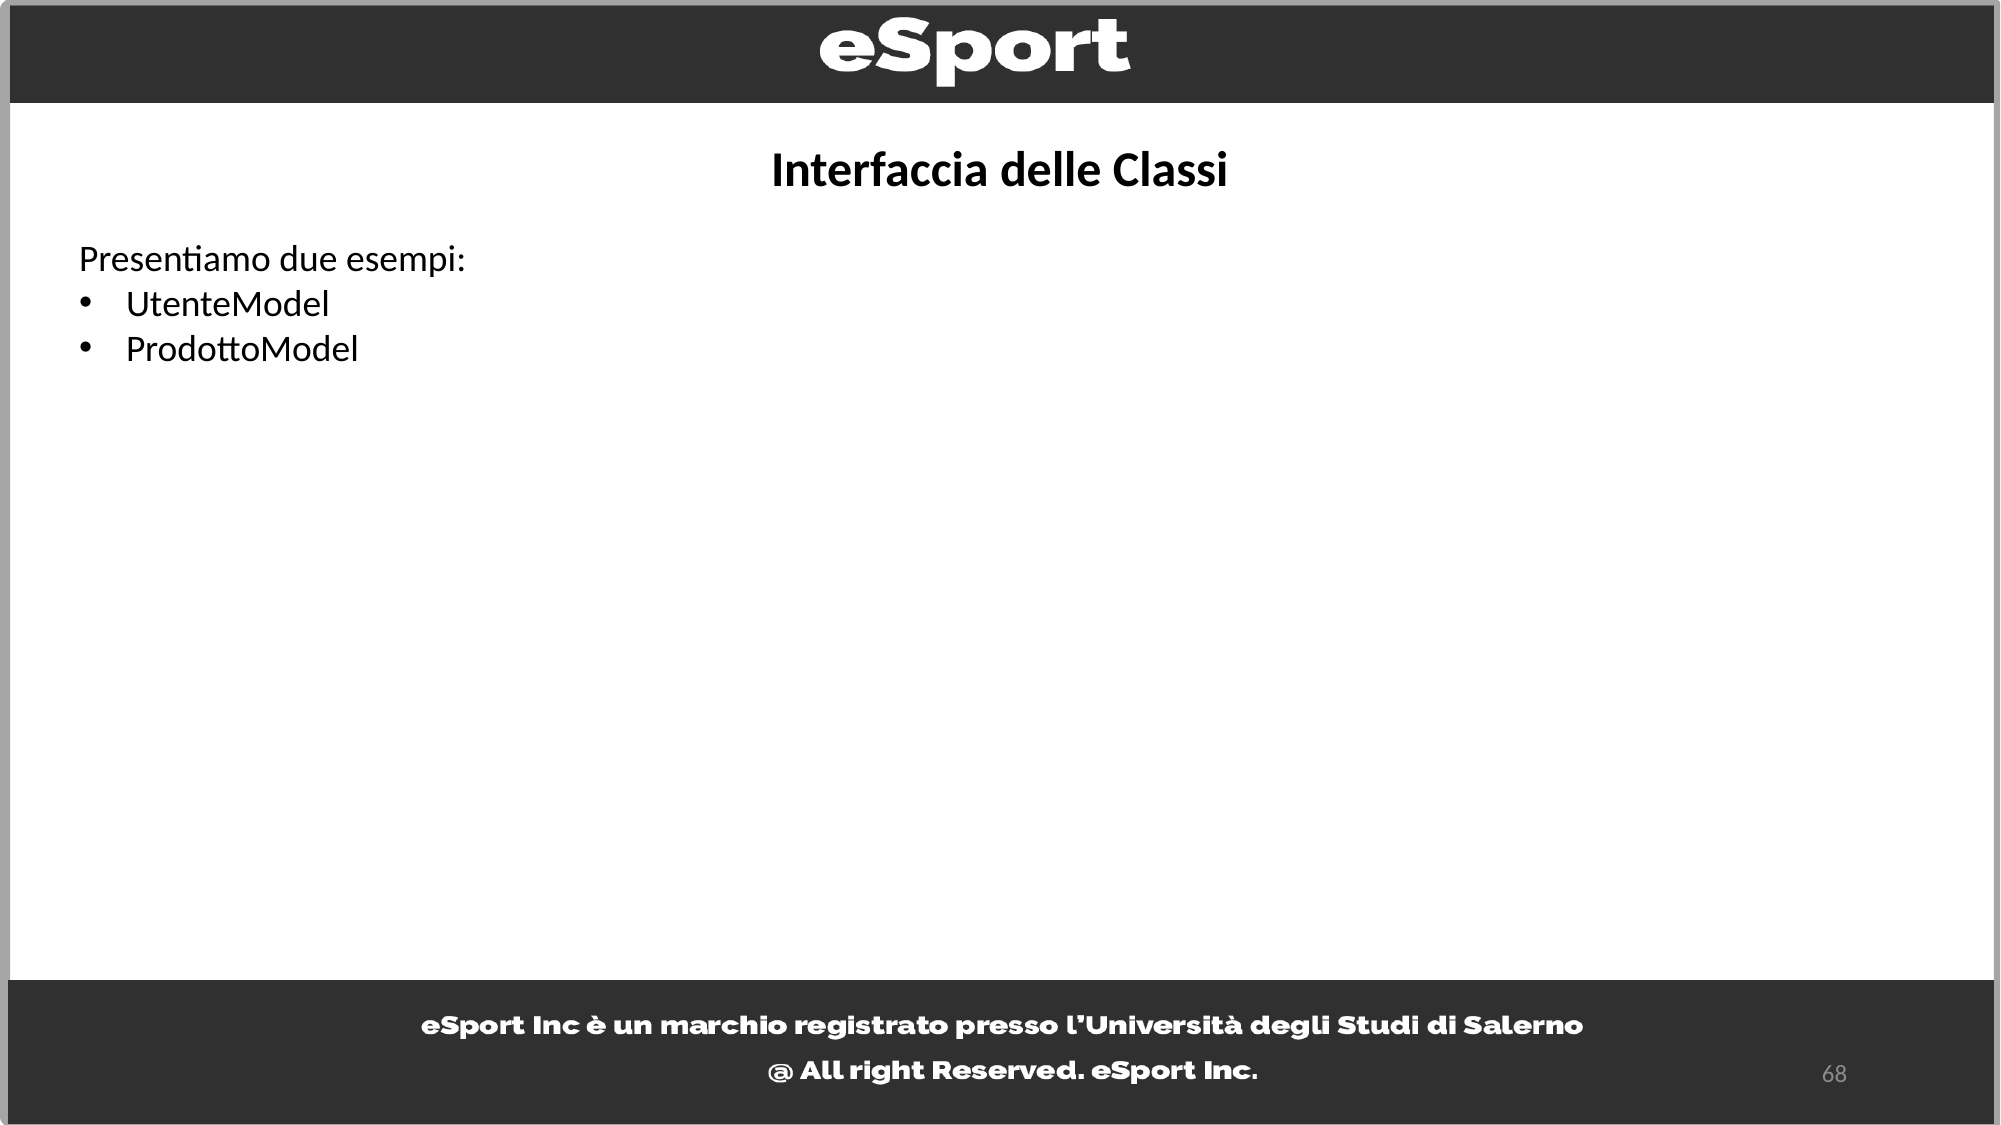

Interfaccia delle Classi
Presentiamo due esempi:
UtenteModel
ProdottoModel

68